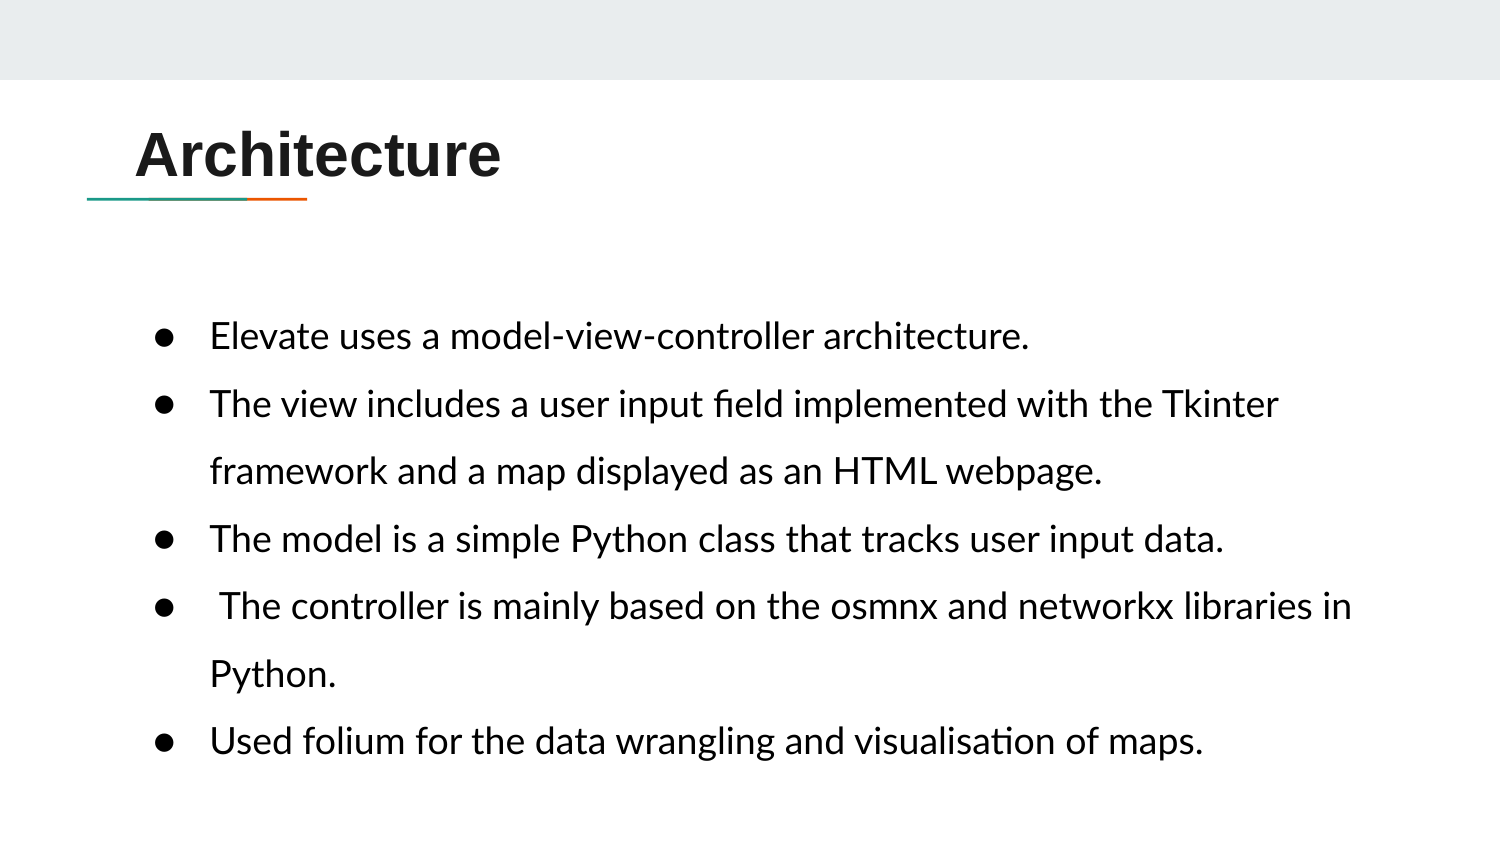

# Architecture
Elevate uses a model-view-controller architecture.
The view includes a user input field implemented with the Tkinter framework and a map displayed as an HTML webpage.
The model is a simple Python class that tracks user input data.
 The controller is mainly based on the osmnx and networkx libraries in Python.
Used folium for the data wrangling and visualisation of maps.